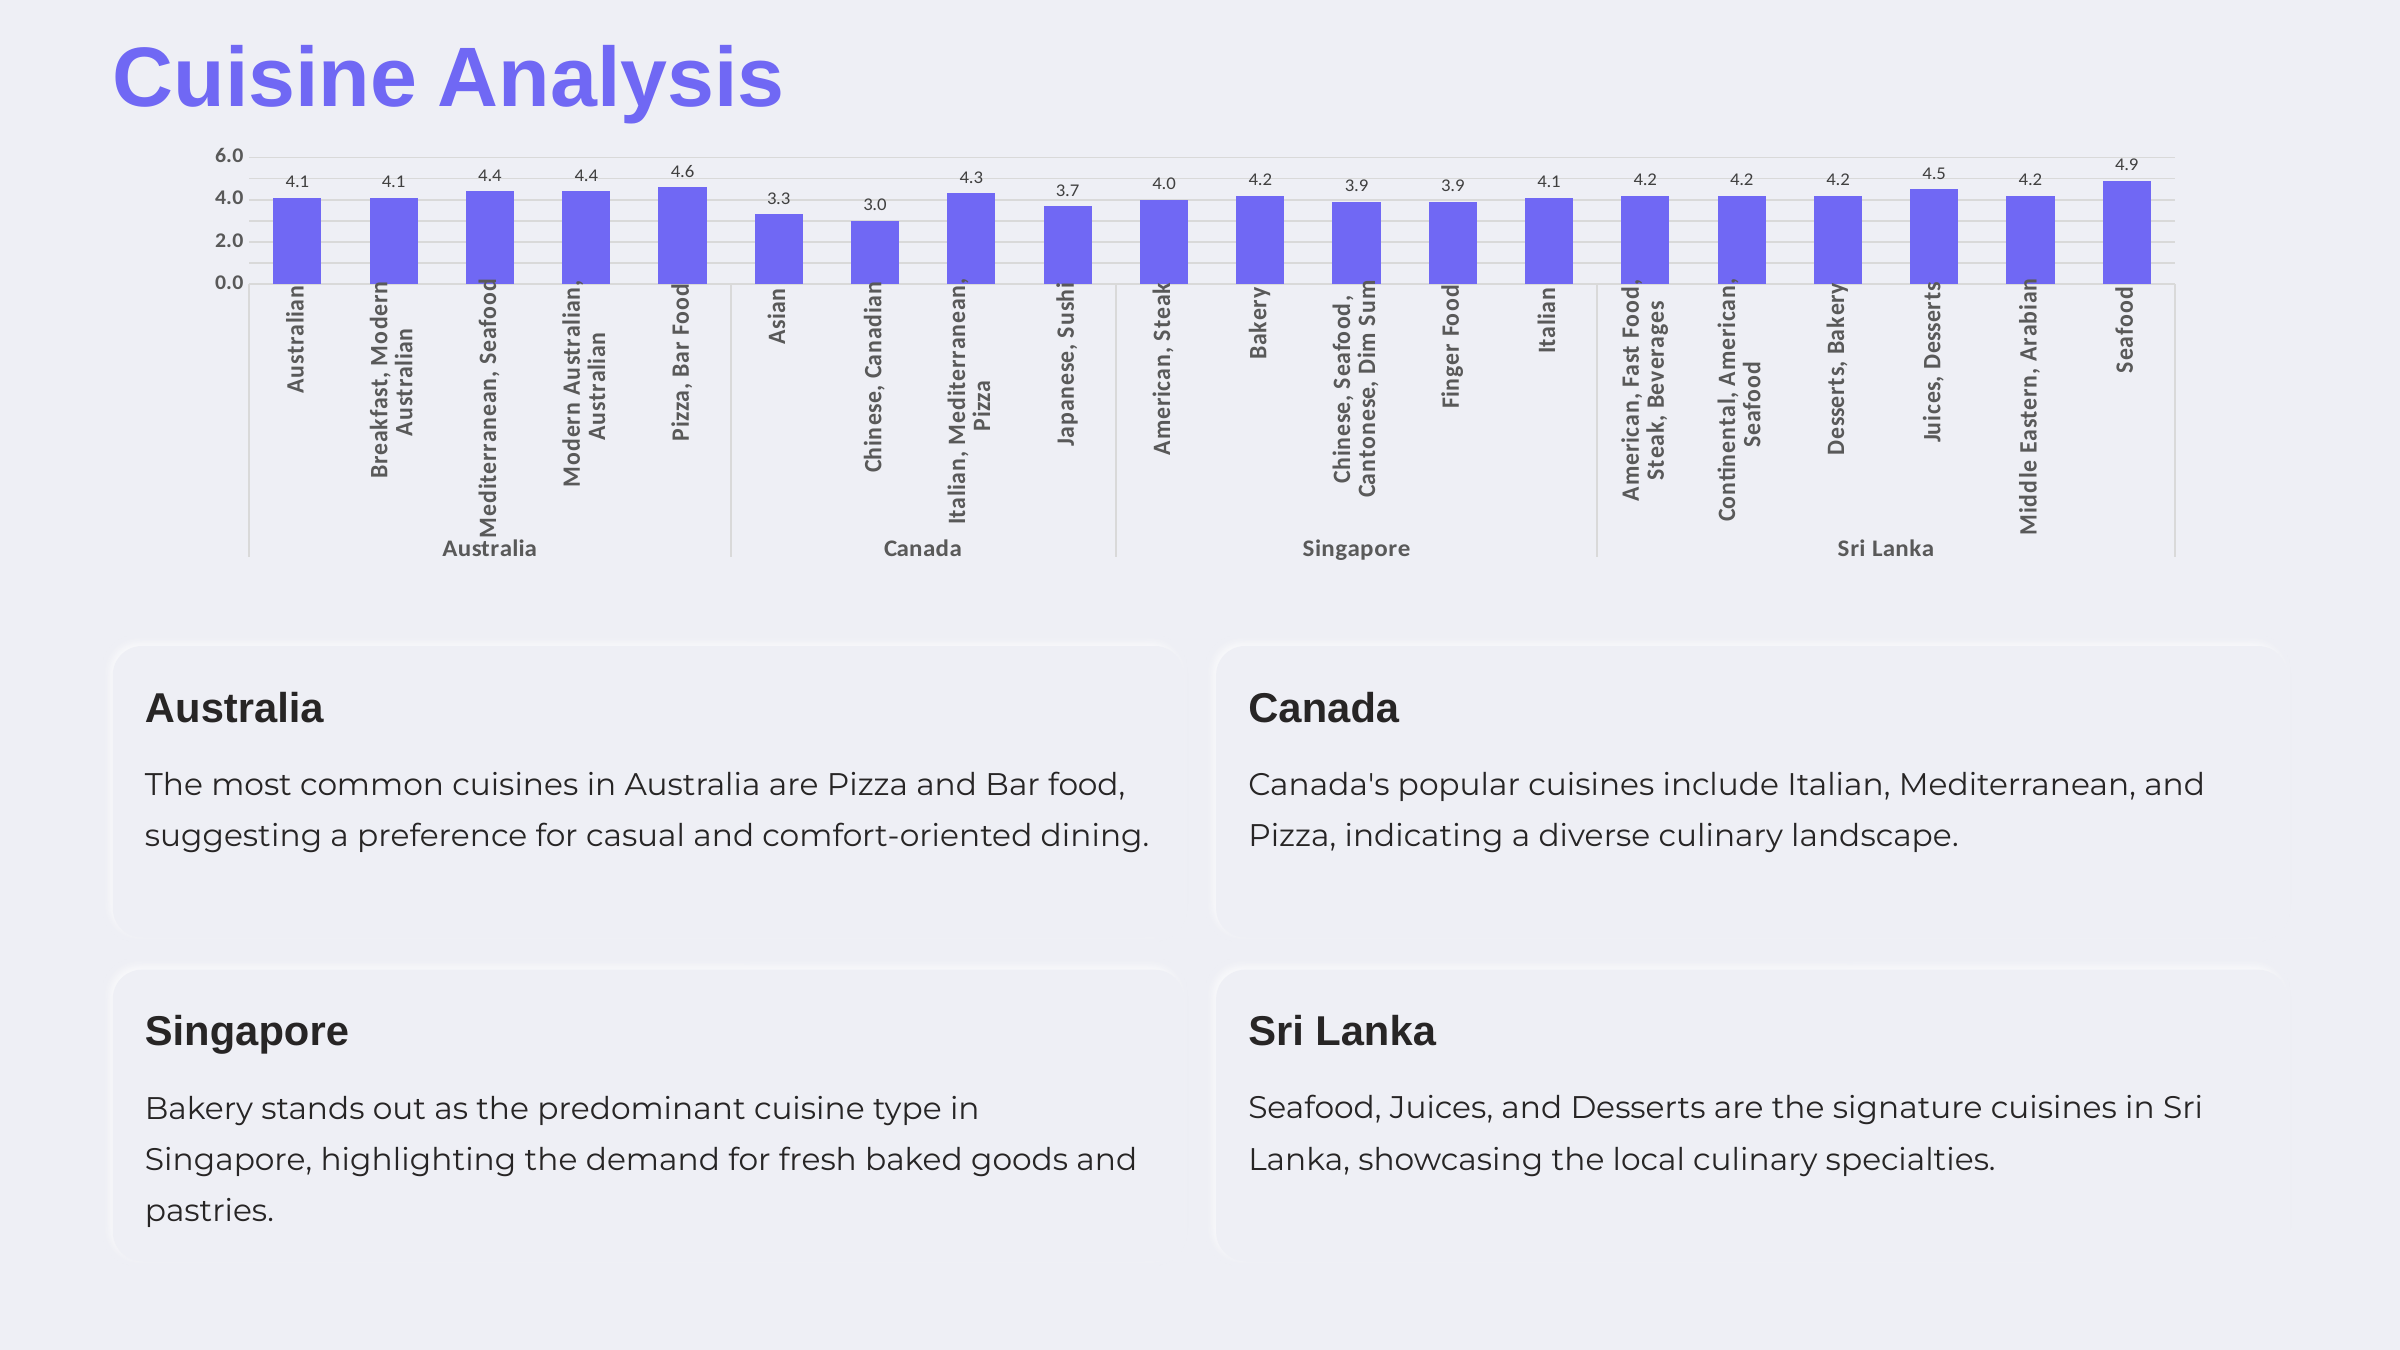

Cuisine Analysis

### Chart

| Category | Total |
|---|---|
| Australian | 4.1 |
| Breakfast, Modern Australian | 4.1 |
| Mediterranean, Seafood | 4.4 |
| Modern Australian, Australian | 4.4 |
| Pizza, Bar Food | 4.6 |
| Asian | 3.3 |
| Chinese, Canadian | 3.0 |
| Italian, Mediterranean, Pizza | 4.3 |
| Japanese, Sushi | 3.7 |
| American, Steak | 4.0 |
| Bakery | 4.2 |
| Chinese, Seafood, Cantonese, Dim Sum | 3.9 |
| Finger Food | 3.9 |
| Italian | 4.1 |
| American, Fast Food, Steak, Beverages | 4.2 |
| Continental, American, Seafood | 4.2 |
| Desserts, Bakery | 4.2 |
| Juices, Desserts | 4.5 |
| Middle Eastern, Arabian | 4.2 |
| Seafood | 4.9 |

Australia
Canada
The most common cuisines in Australia are Pizza and Bar food, suggesting a preference for casual and comfort-oriented dining.
Canada's popular cuisines include Italian, Mediterranean, and Pizza, indicating a diverse culinary landscape.

Singapore
Sri Lanka
Bakery stands out as the predominant cuisine type in Singapore, highlighting the demand for fresh baked goods and pastries.
Seafood, Juices, and Desserts are the signature cuisines in Sri Lanka, showcasing the local culinary specialties.